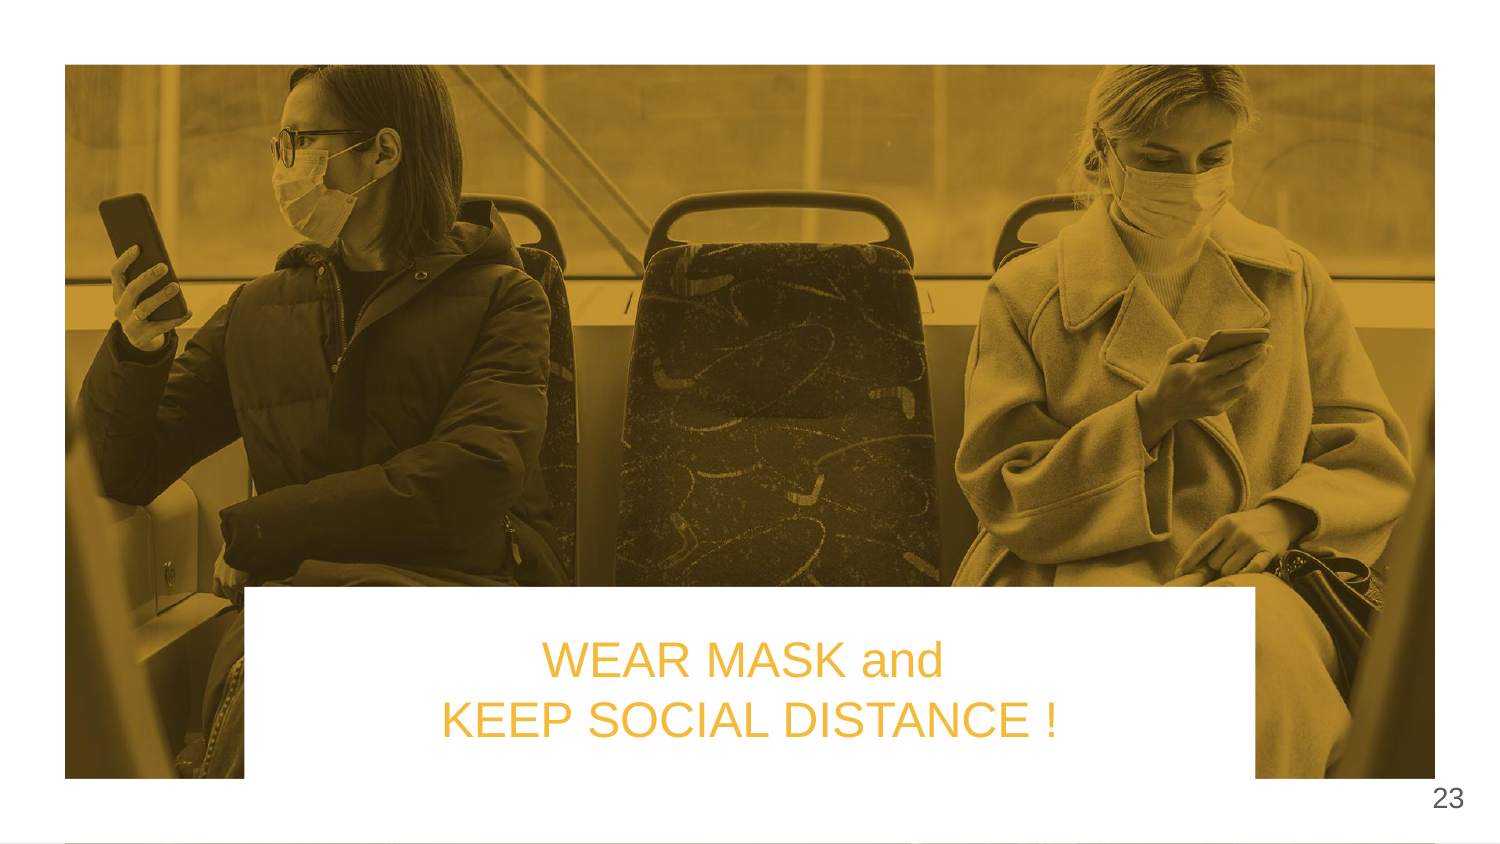

# WEAR MASK and KEEP SOCIAL DISTANCE !
23